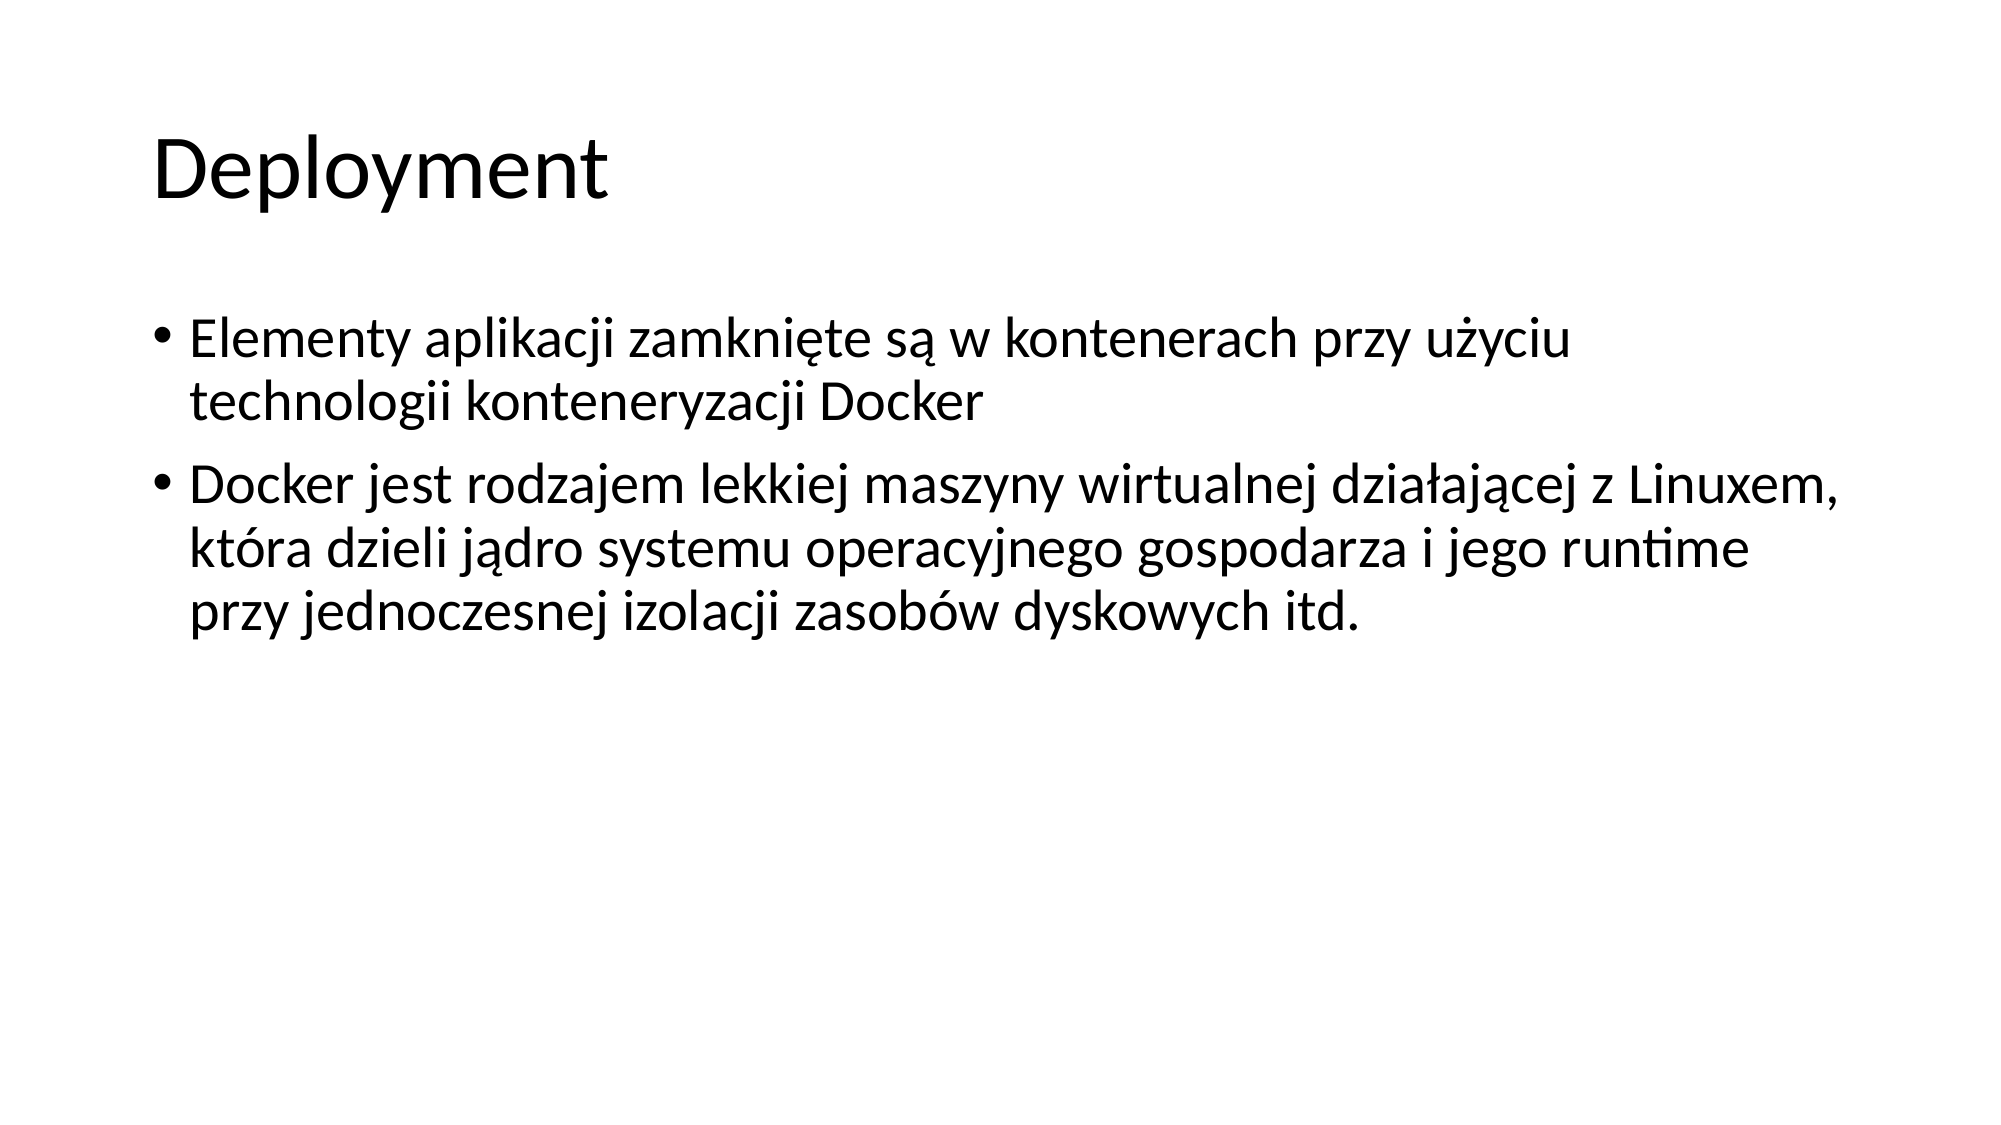

# Deployment
Elementy aplikacji zamknięte są w kontenerach przy użyciu technologii konteneryzacji Docker
Docker jest rodzajem lekkiej maszyny wirtualnej działającej z Linuxem, która dzieli jądro systemu operacyjnego gospodarza i jego runtime przy jednoczesnej izolacji zasobów dyskowych itd.